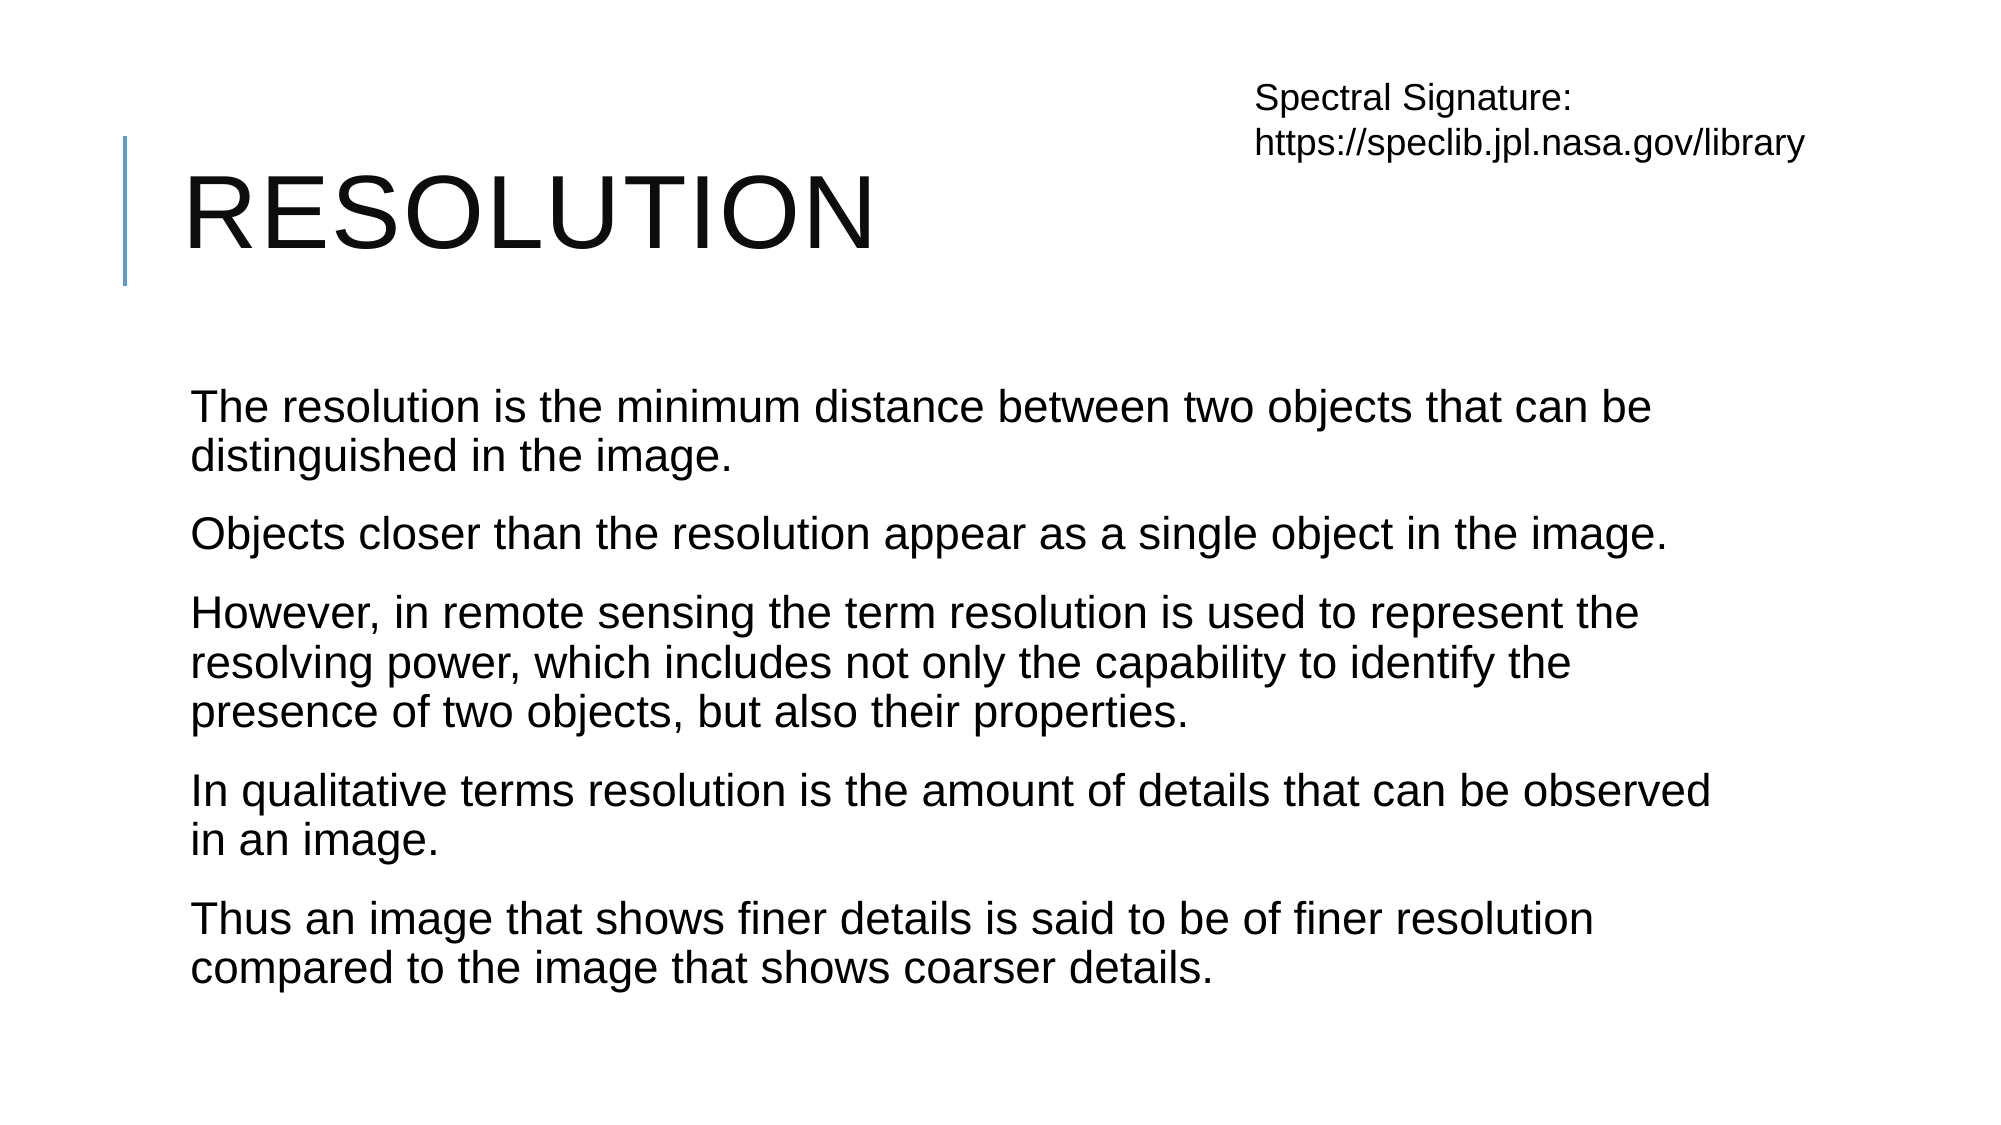

Spectral Signature:
https://speclib.jpl.nasa.gov/library
# Resolution
The resolution is the minimum distance between two objects that can be distinguished in the image.
Objects closer than the resolution appear as a single object in the image.
However, in remote sensing the term resolution is used to represent the resolving power, which includes not only the capability to identify the presence of two objects, but also their properties.
In qualitative terms resolution is the amount of details that can be observed in an image.
Thus an image that shows finer details is said to be of finer resolution compared to the image that shows coarser details.